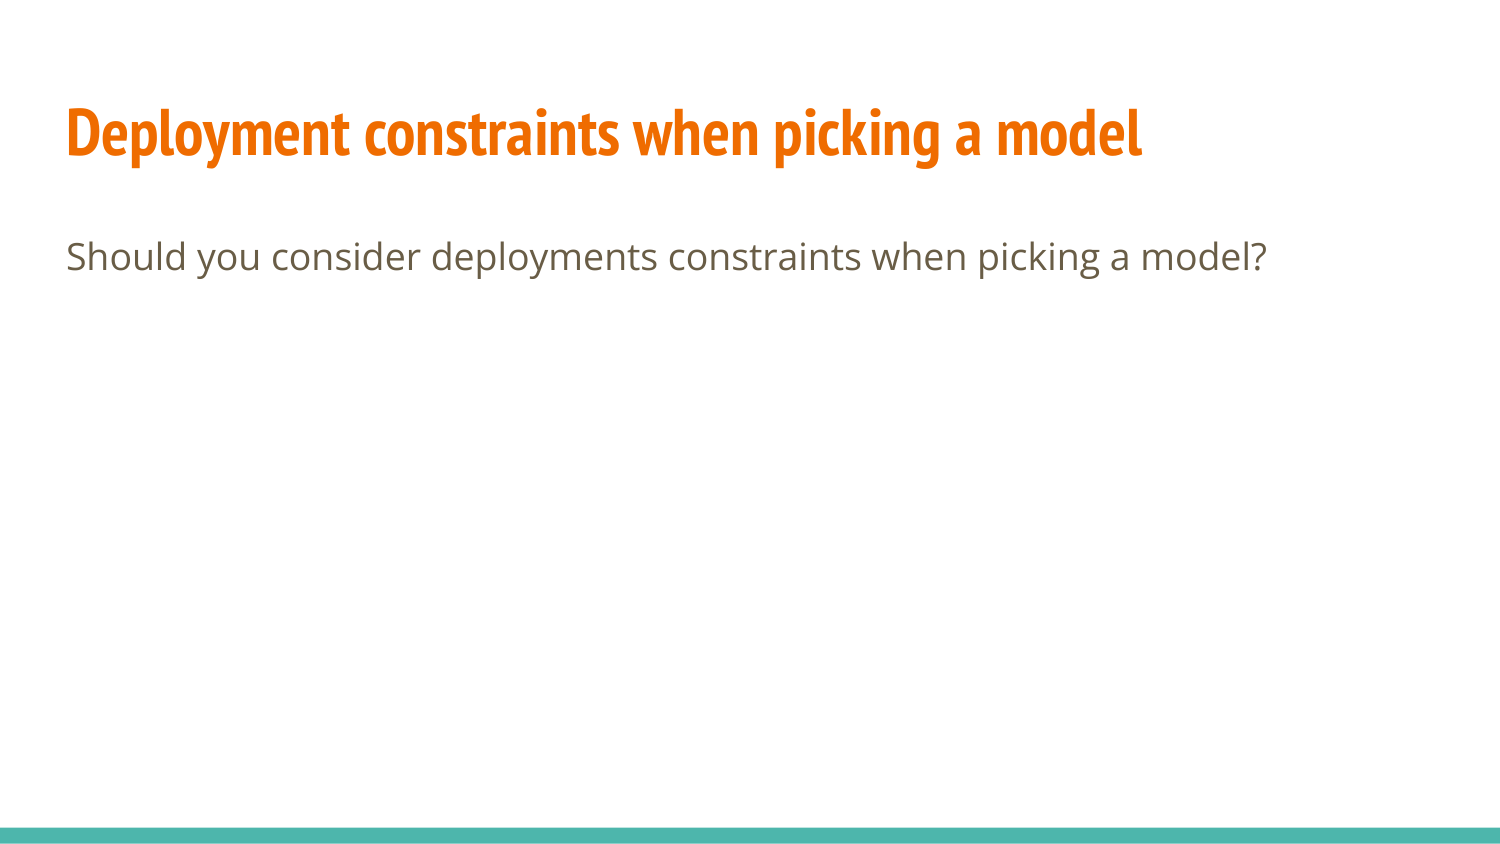

# Deployment constraints when picking a model

Should you consider deployments constraints when picking a model?